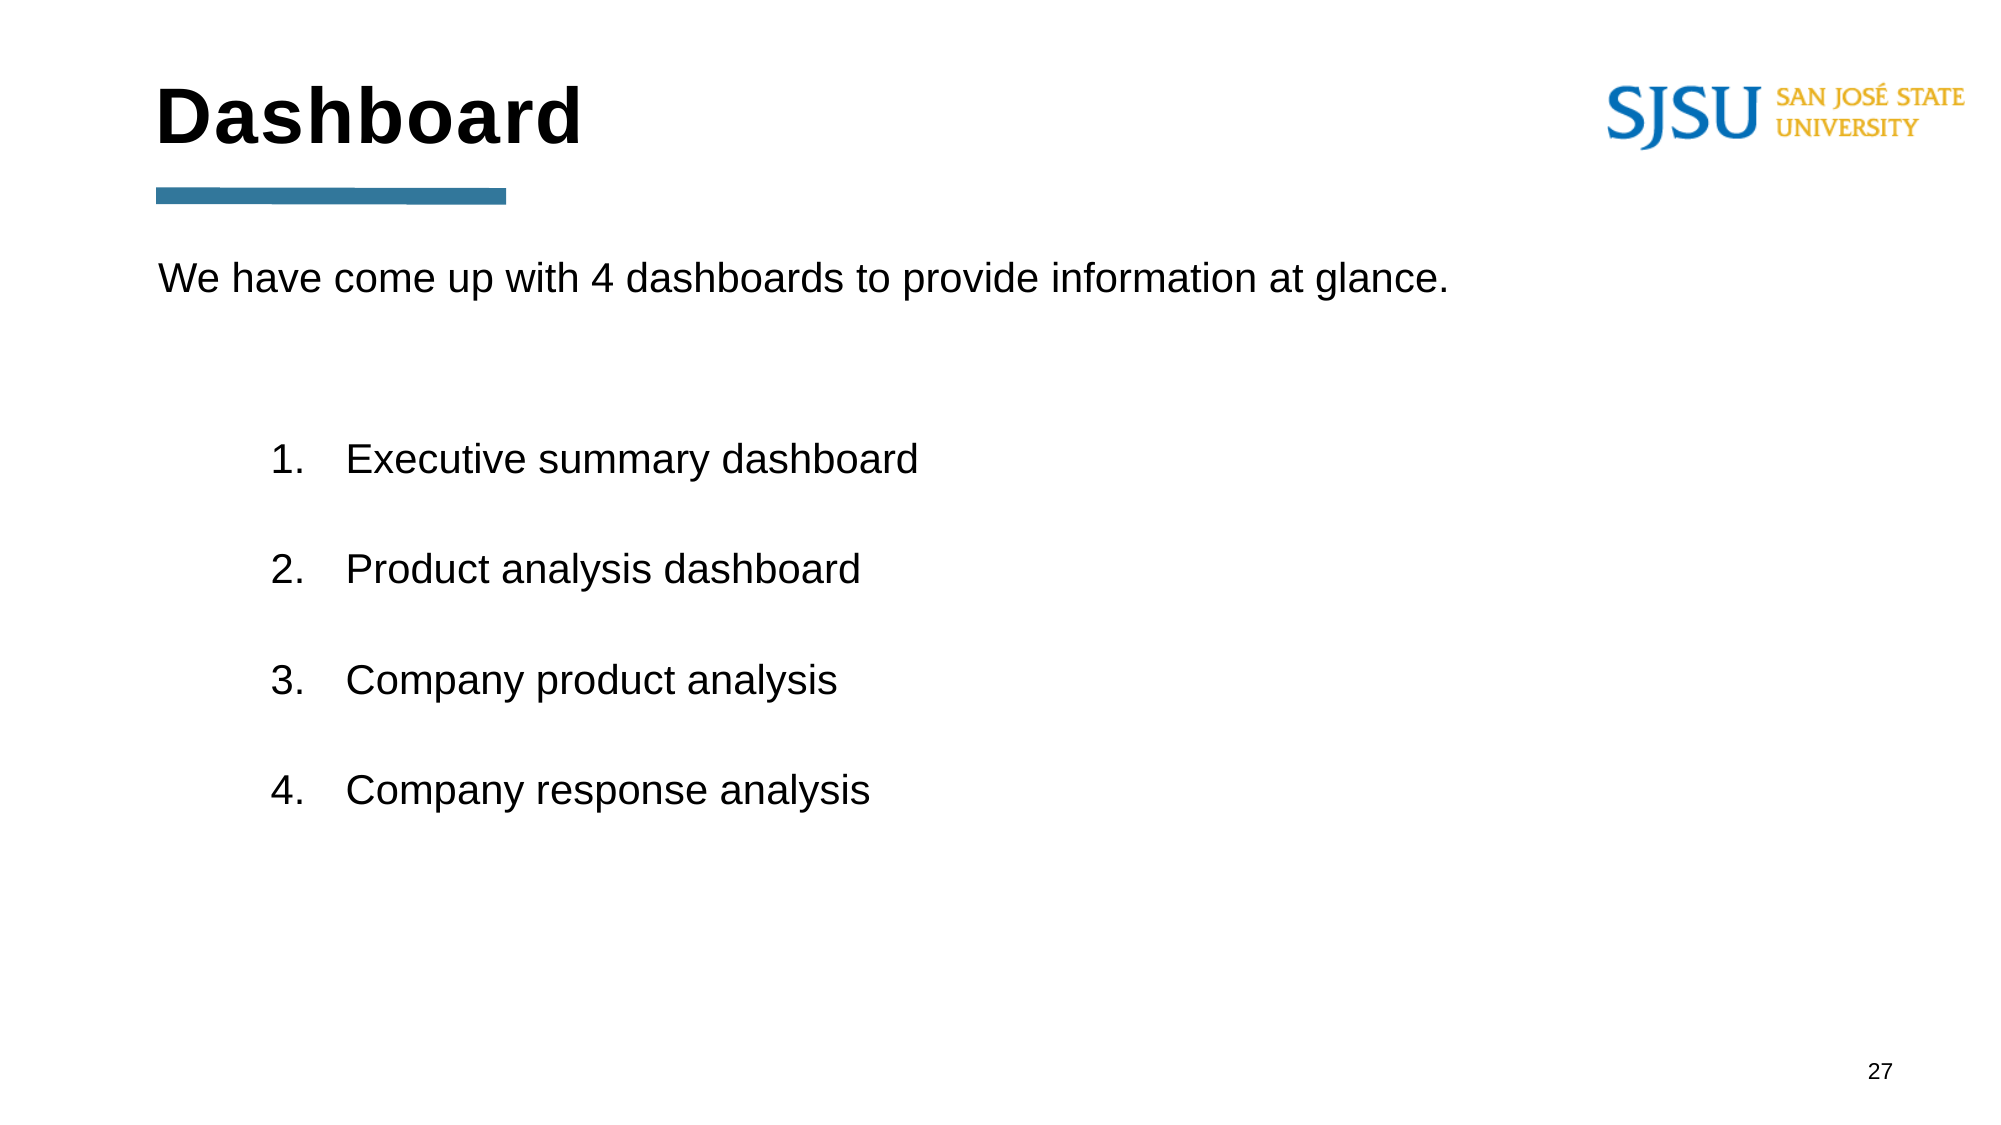

Dashboard
We have come up with 4 dashboards to provide information at glance.

Executive summary dashboard
Product analysis dashboard
Company product analysis
Company response analysis
27